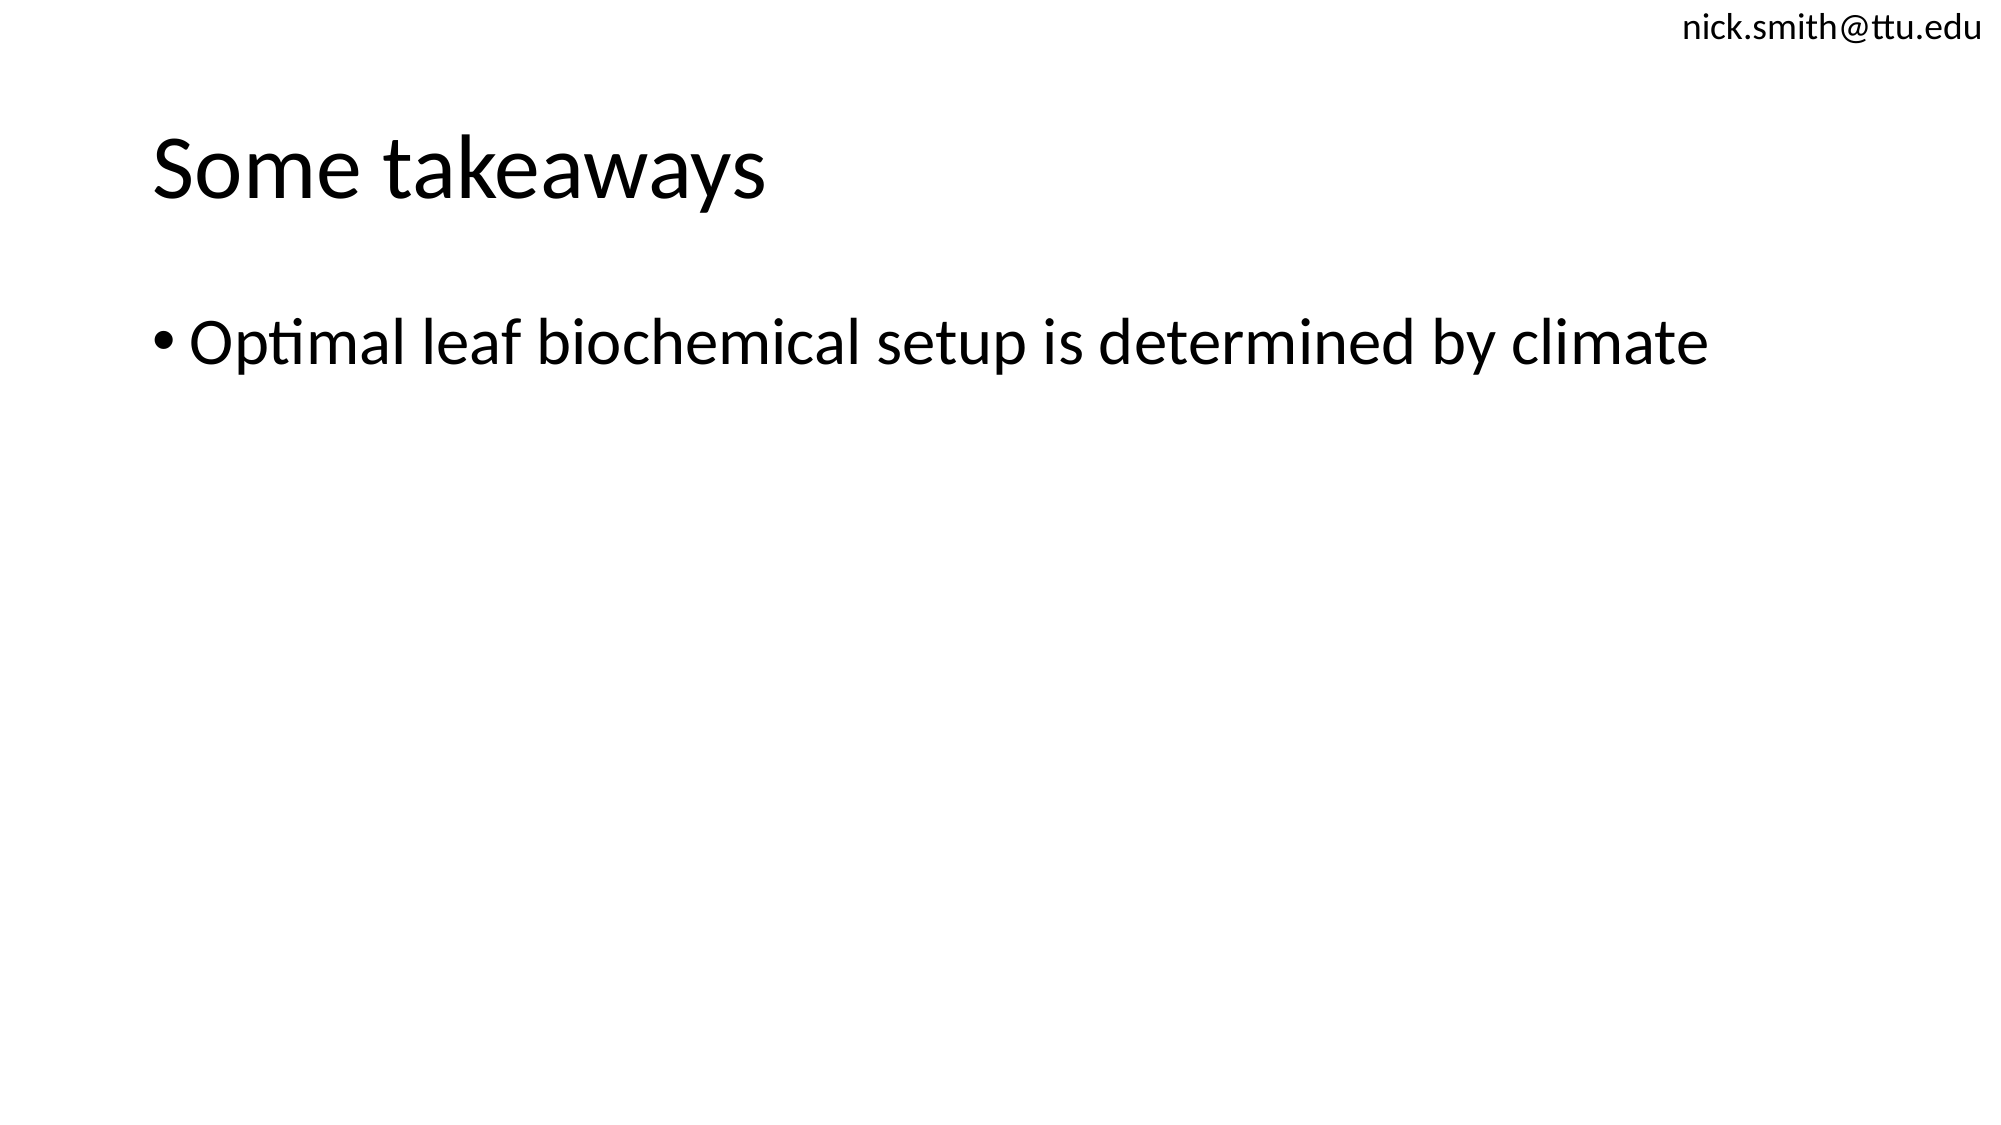

nick.smith@ttu.edu
# Some takeaways
Optimal leaf biochemical setup is determined by climate